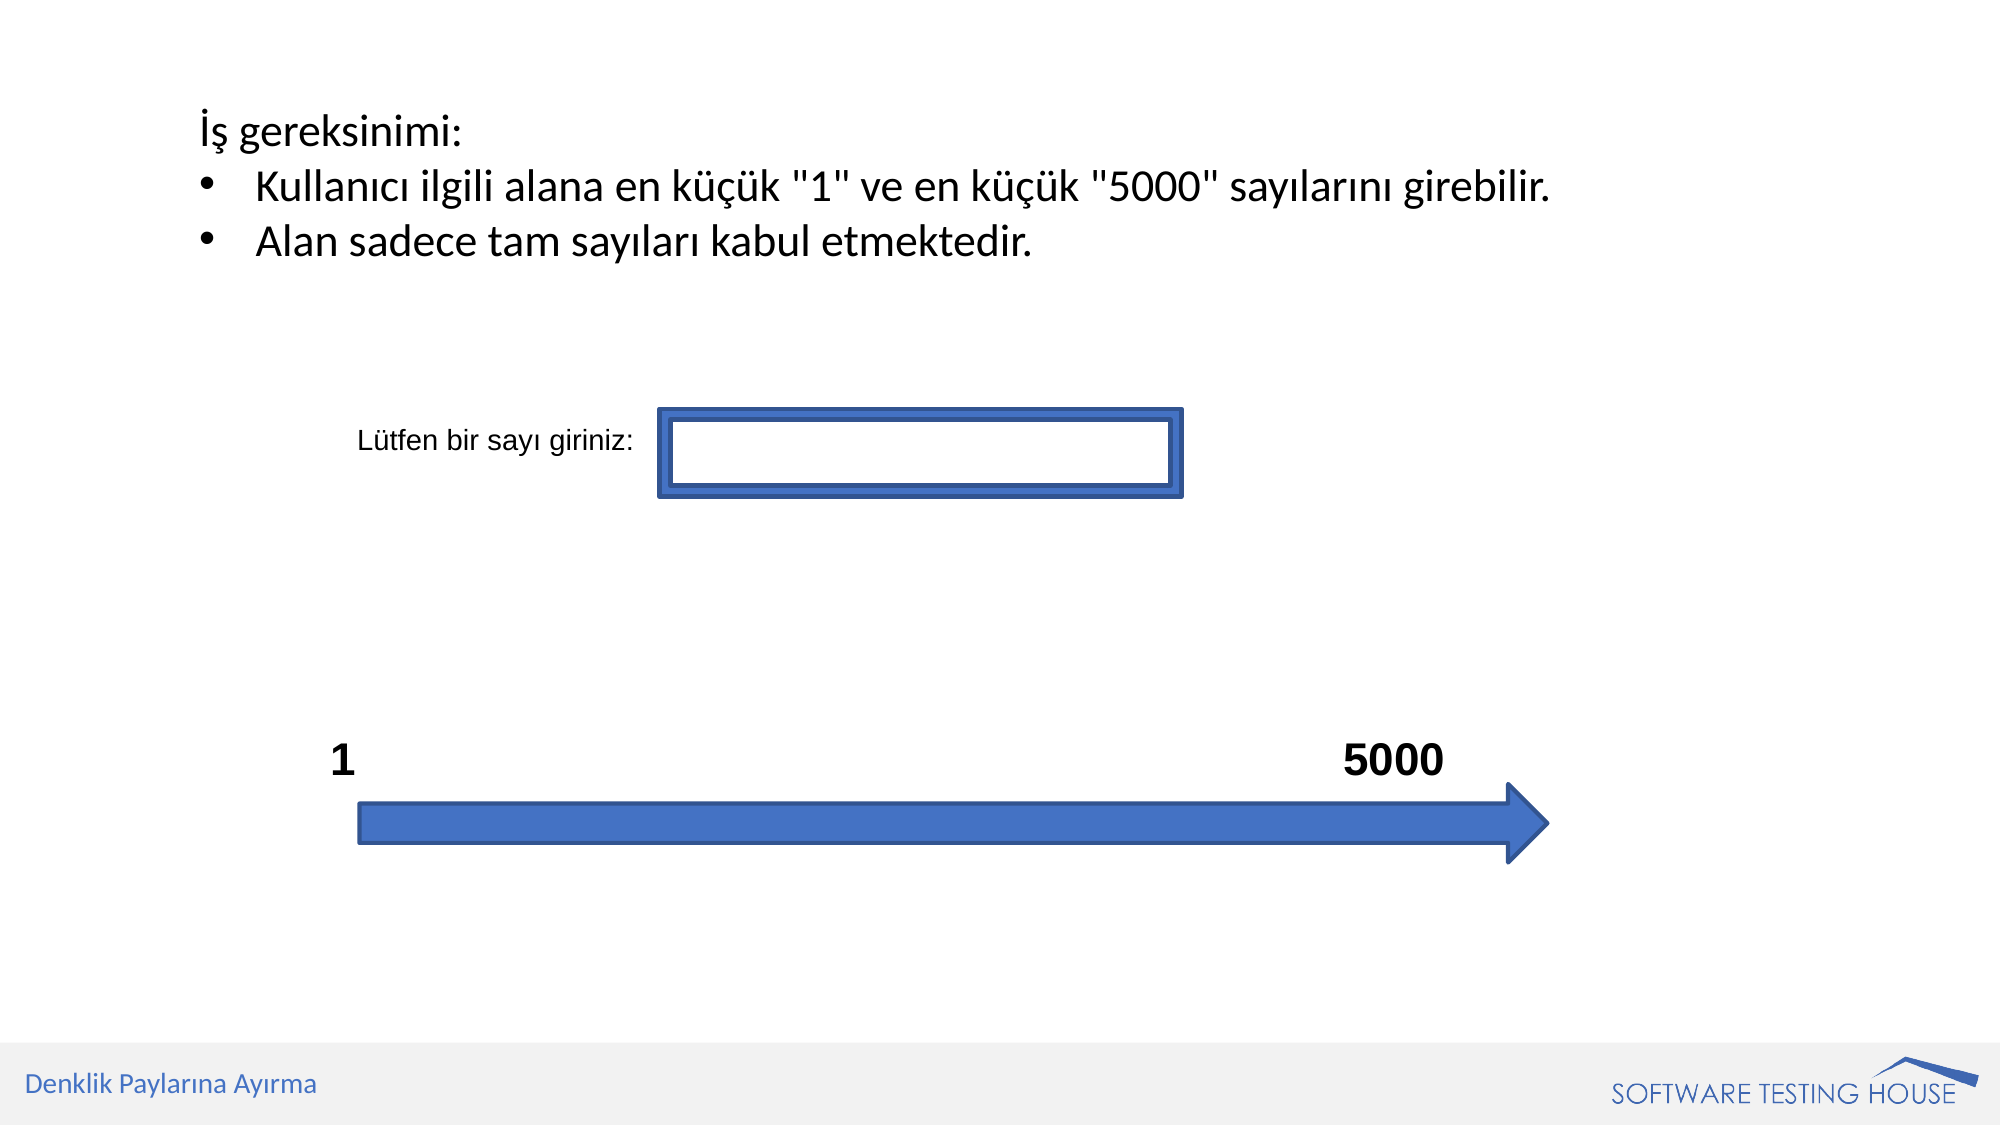

İş gereksinimi:
Kullanıcı ilgili alana en küçük "1" ve en küçük "5000" sayılarını girebilir.
Alan sadece tam sayıları kabul etmektedir.

Lütfen bir sayı giriniz:
1
5000

Denklik Paylarına Ayırma